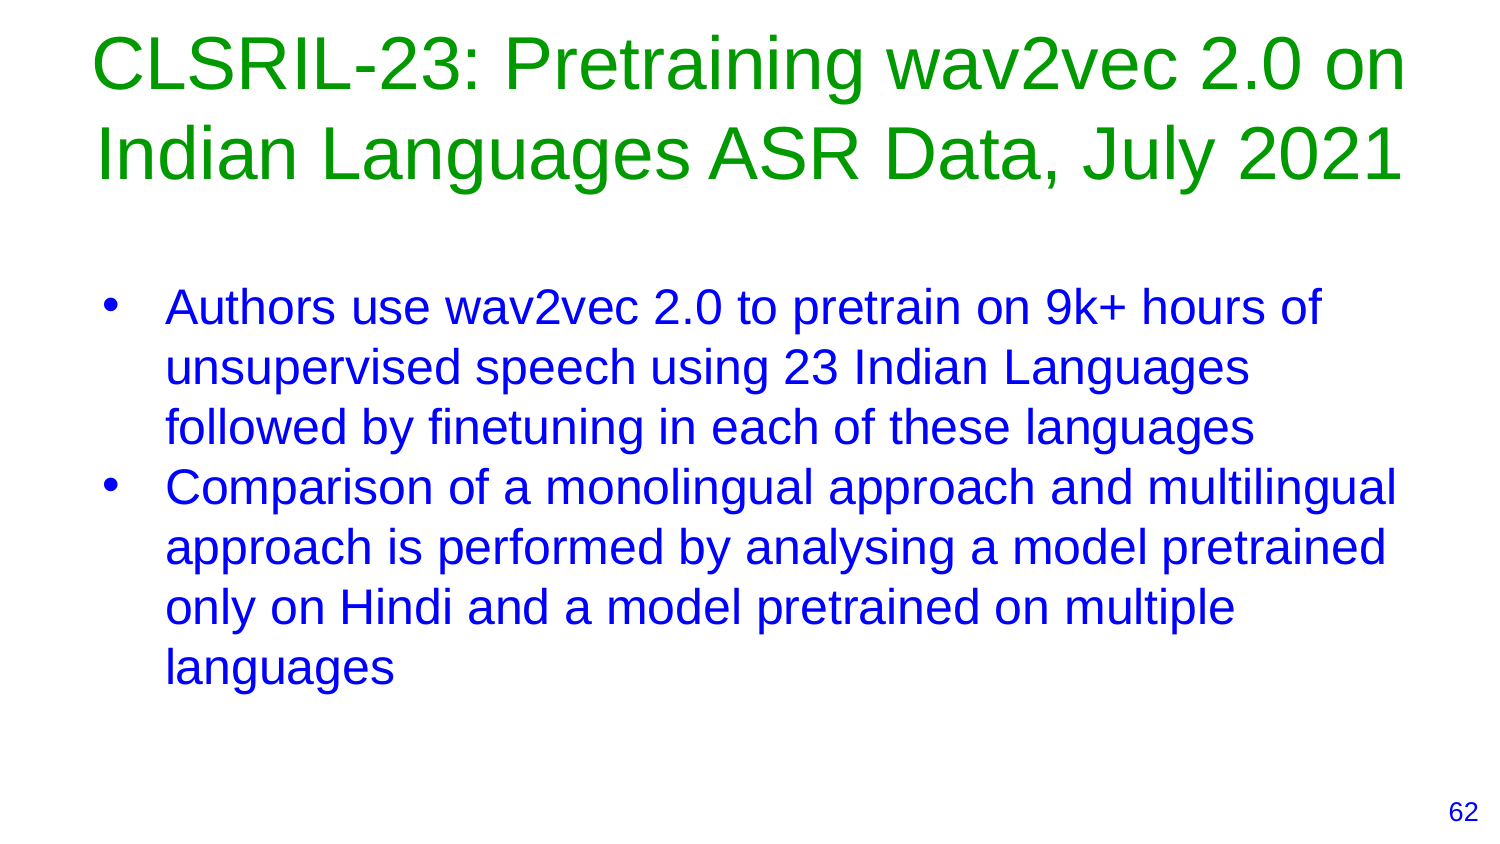

# CLSRIL-23: Pretraining wav2vec 2.0 on Indian Languages ASR Data, July 2021

Authors use wav2vec 2.0 to pretrain on 9k+ hours of unsupervised speech using 23 Indian Languages followed by finetuning in each of these languages
Comparison of a monolingual approach and multilingual approach is performed by analysing a model pretrained only on Hindi and a model pretrained on multiple languages

62